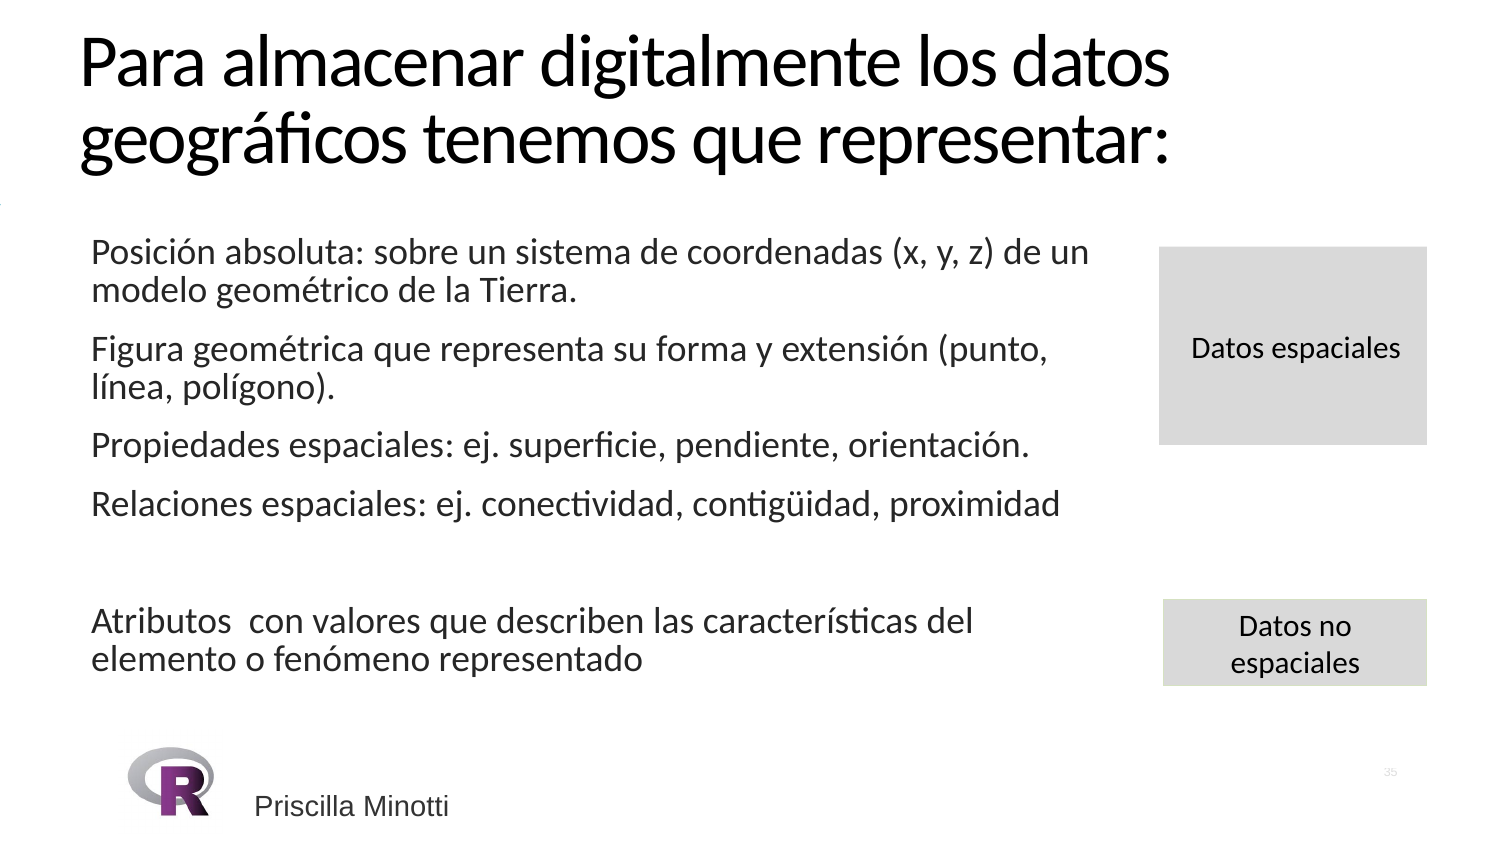

# Para almacenar digitalmente los datos geográficos tenemos que representar:

Posición absoluta: sobre un sistema de coordenadas (x, y, z) de un modelo geométrico de la Tierra.
Figura geométrica que representa su forma y extensión (punto, línea, polígono).
Propiedades espaciales: ej. superficie, pendiente, orientación.
Relaciones espaciales: ej. conectividad, contigüidad, proximidad

Atributos  con valores que describen las características del elemento o fenómeno representado

   Datos espaciales

Datos no espaciales
35
Priscilla Minotti